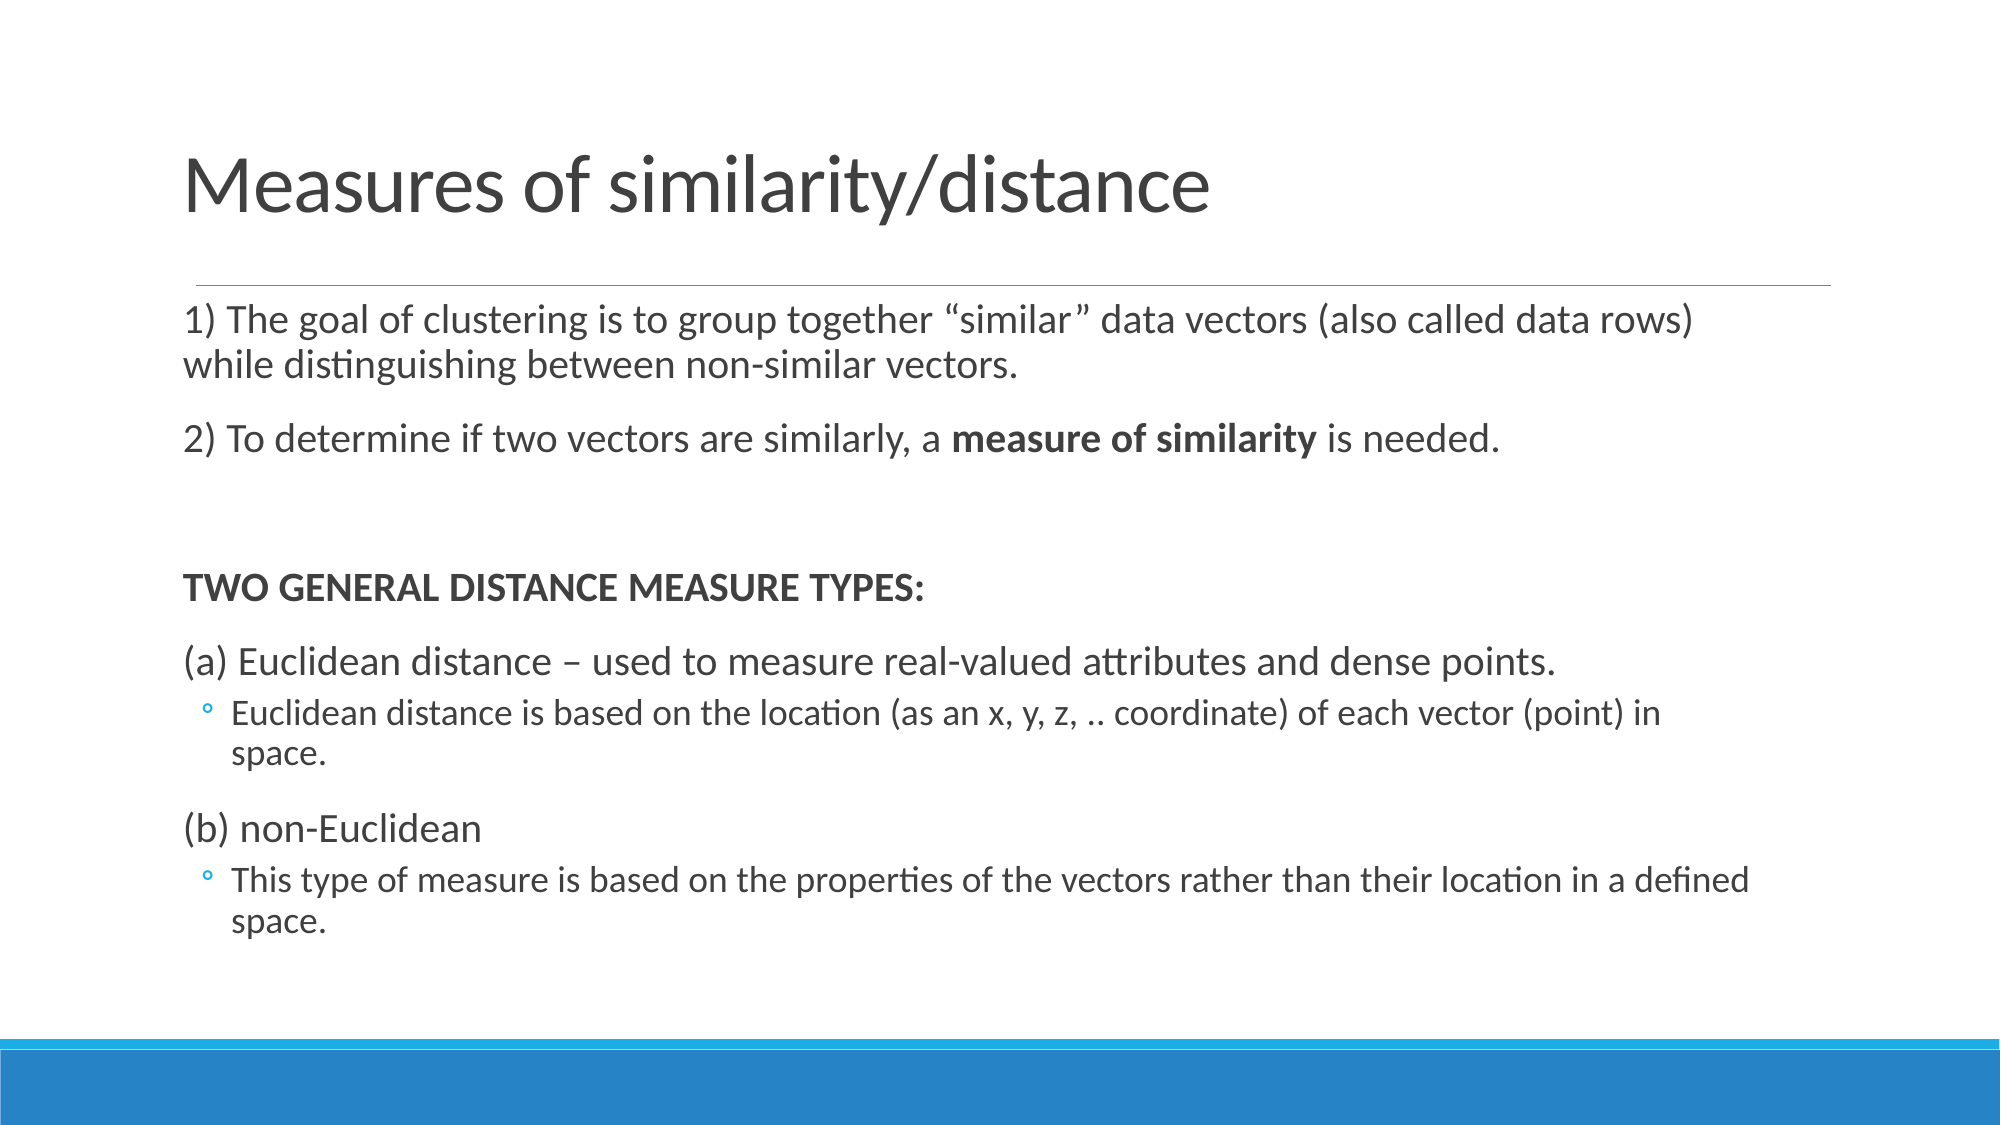

# Measures of similarity/distance
1) The goal of clustering is to group together “similar” data vectors (also called data rows) while distinguishing between non-similar vectors.
2) To determine if two vectors are similarly, a measure of similarity is needed.

TWO GENERAL DISTANCE MEASURE TYPES:
(a) Euclidean distance – used to measure real-valued attributes and dense points.
Euclidean distance is based on the location (as an x, y, z, .. coordinate) of each vector (point) in space.
(b) non-Euclidean
This type of measure is based on the properties of the vectors rather than their location in a defined space.